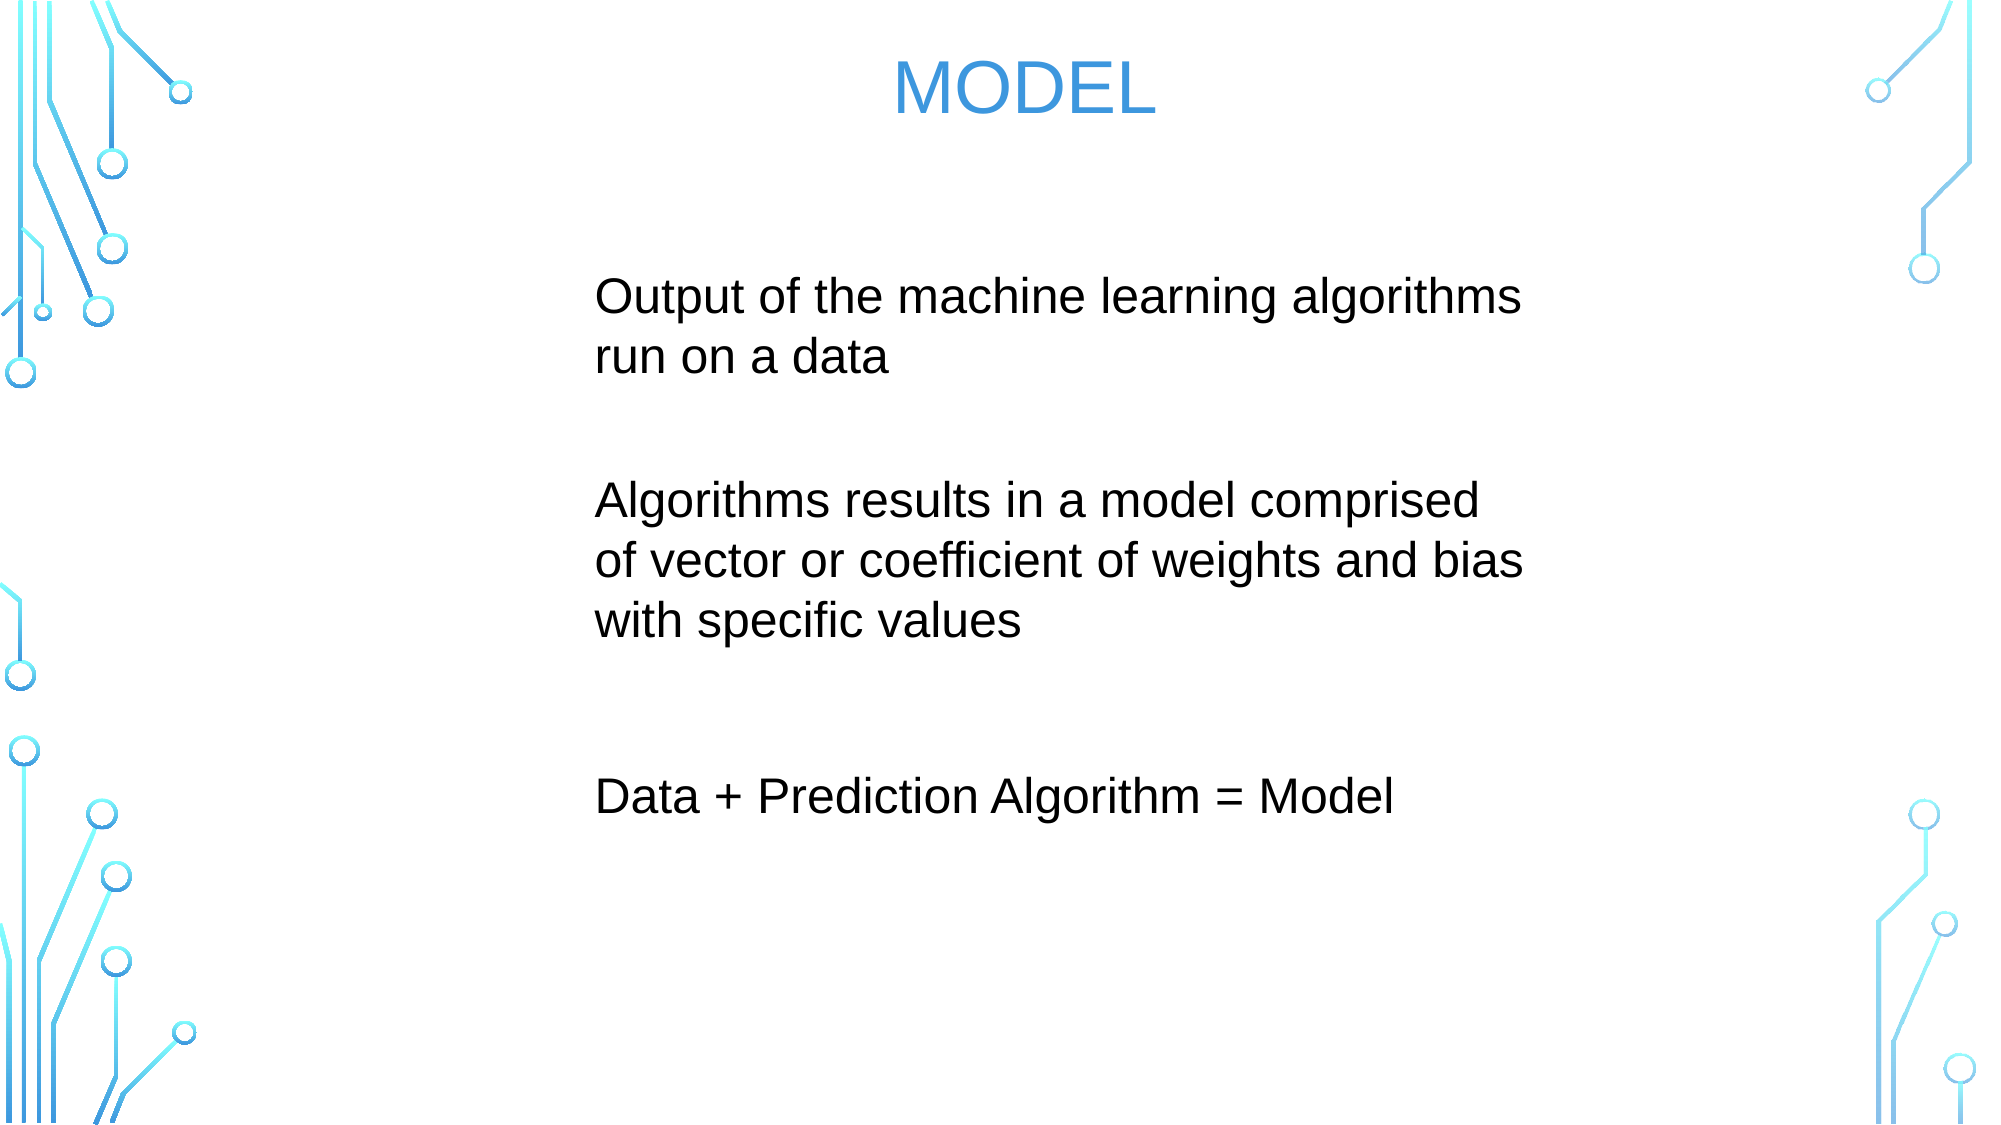

# Model
Output of the machine learning algorithms run on a data
Algorithms results in a model comprised of vector or coefficient of weights and bias with specific values
Data + Prediction Algorithm = Model